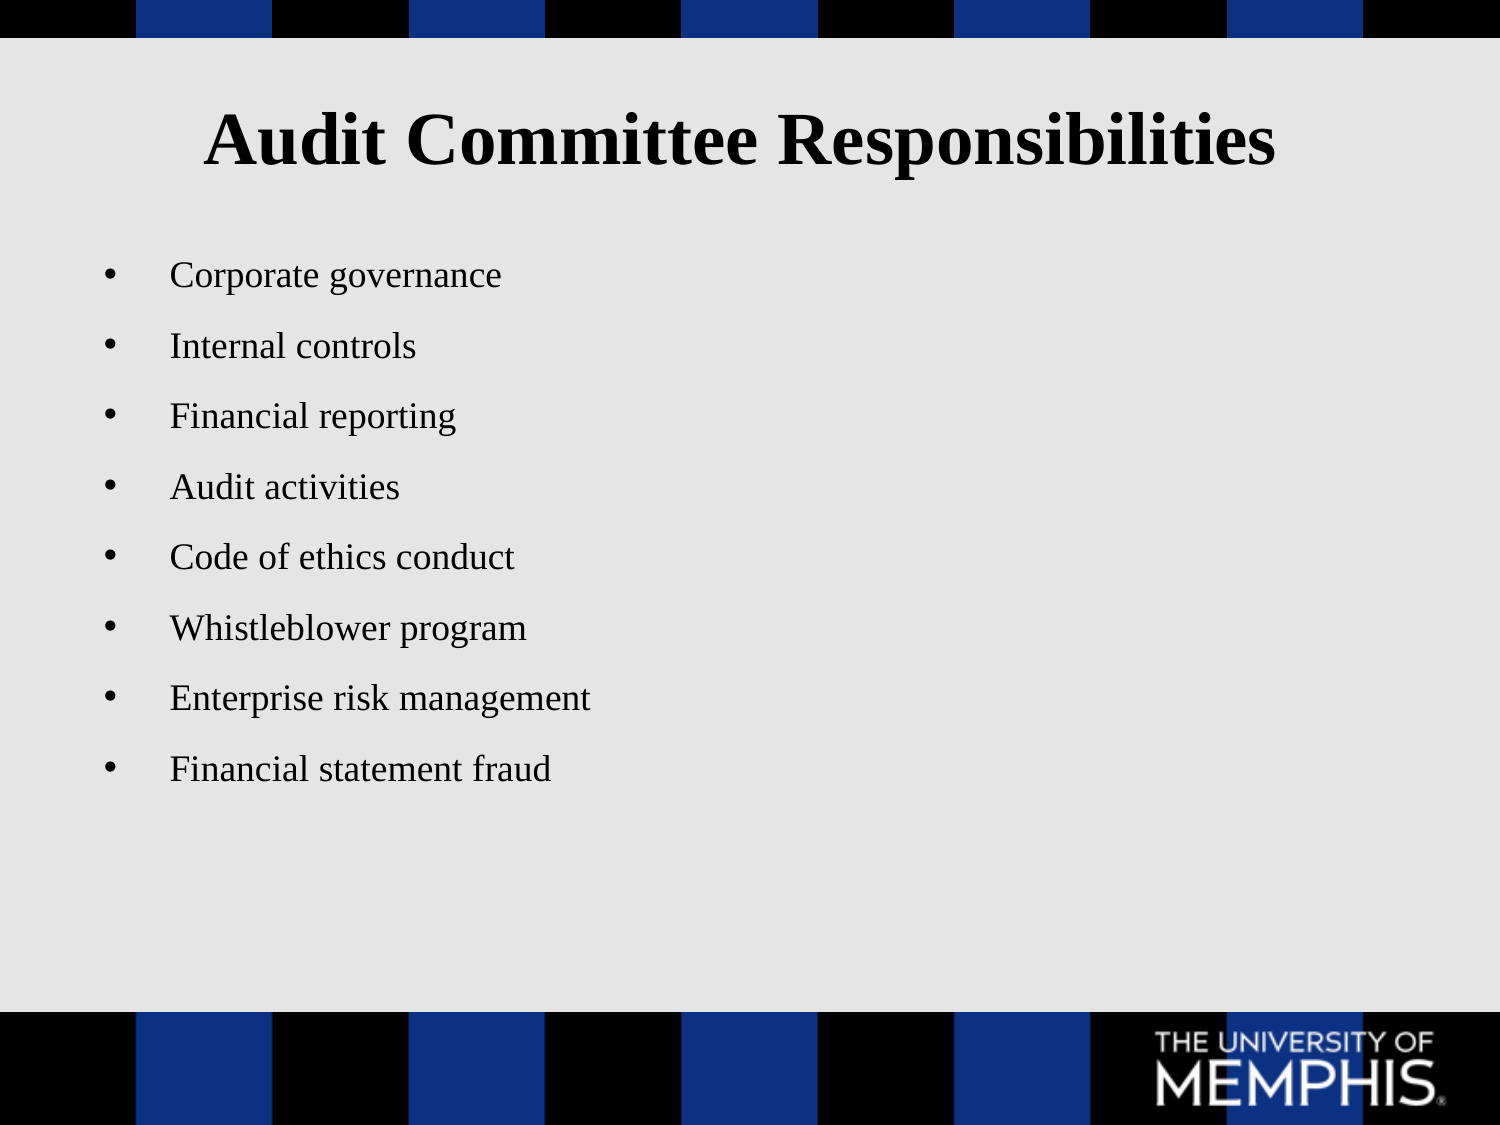

# Audit Committee Responsibilities
 Corporate governance
 Internal controls
 Financial reporting
 Audit activities
 Code of ethics conduct
 Whistleblower program
 Enterprise risk management
 Financial statement fraud